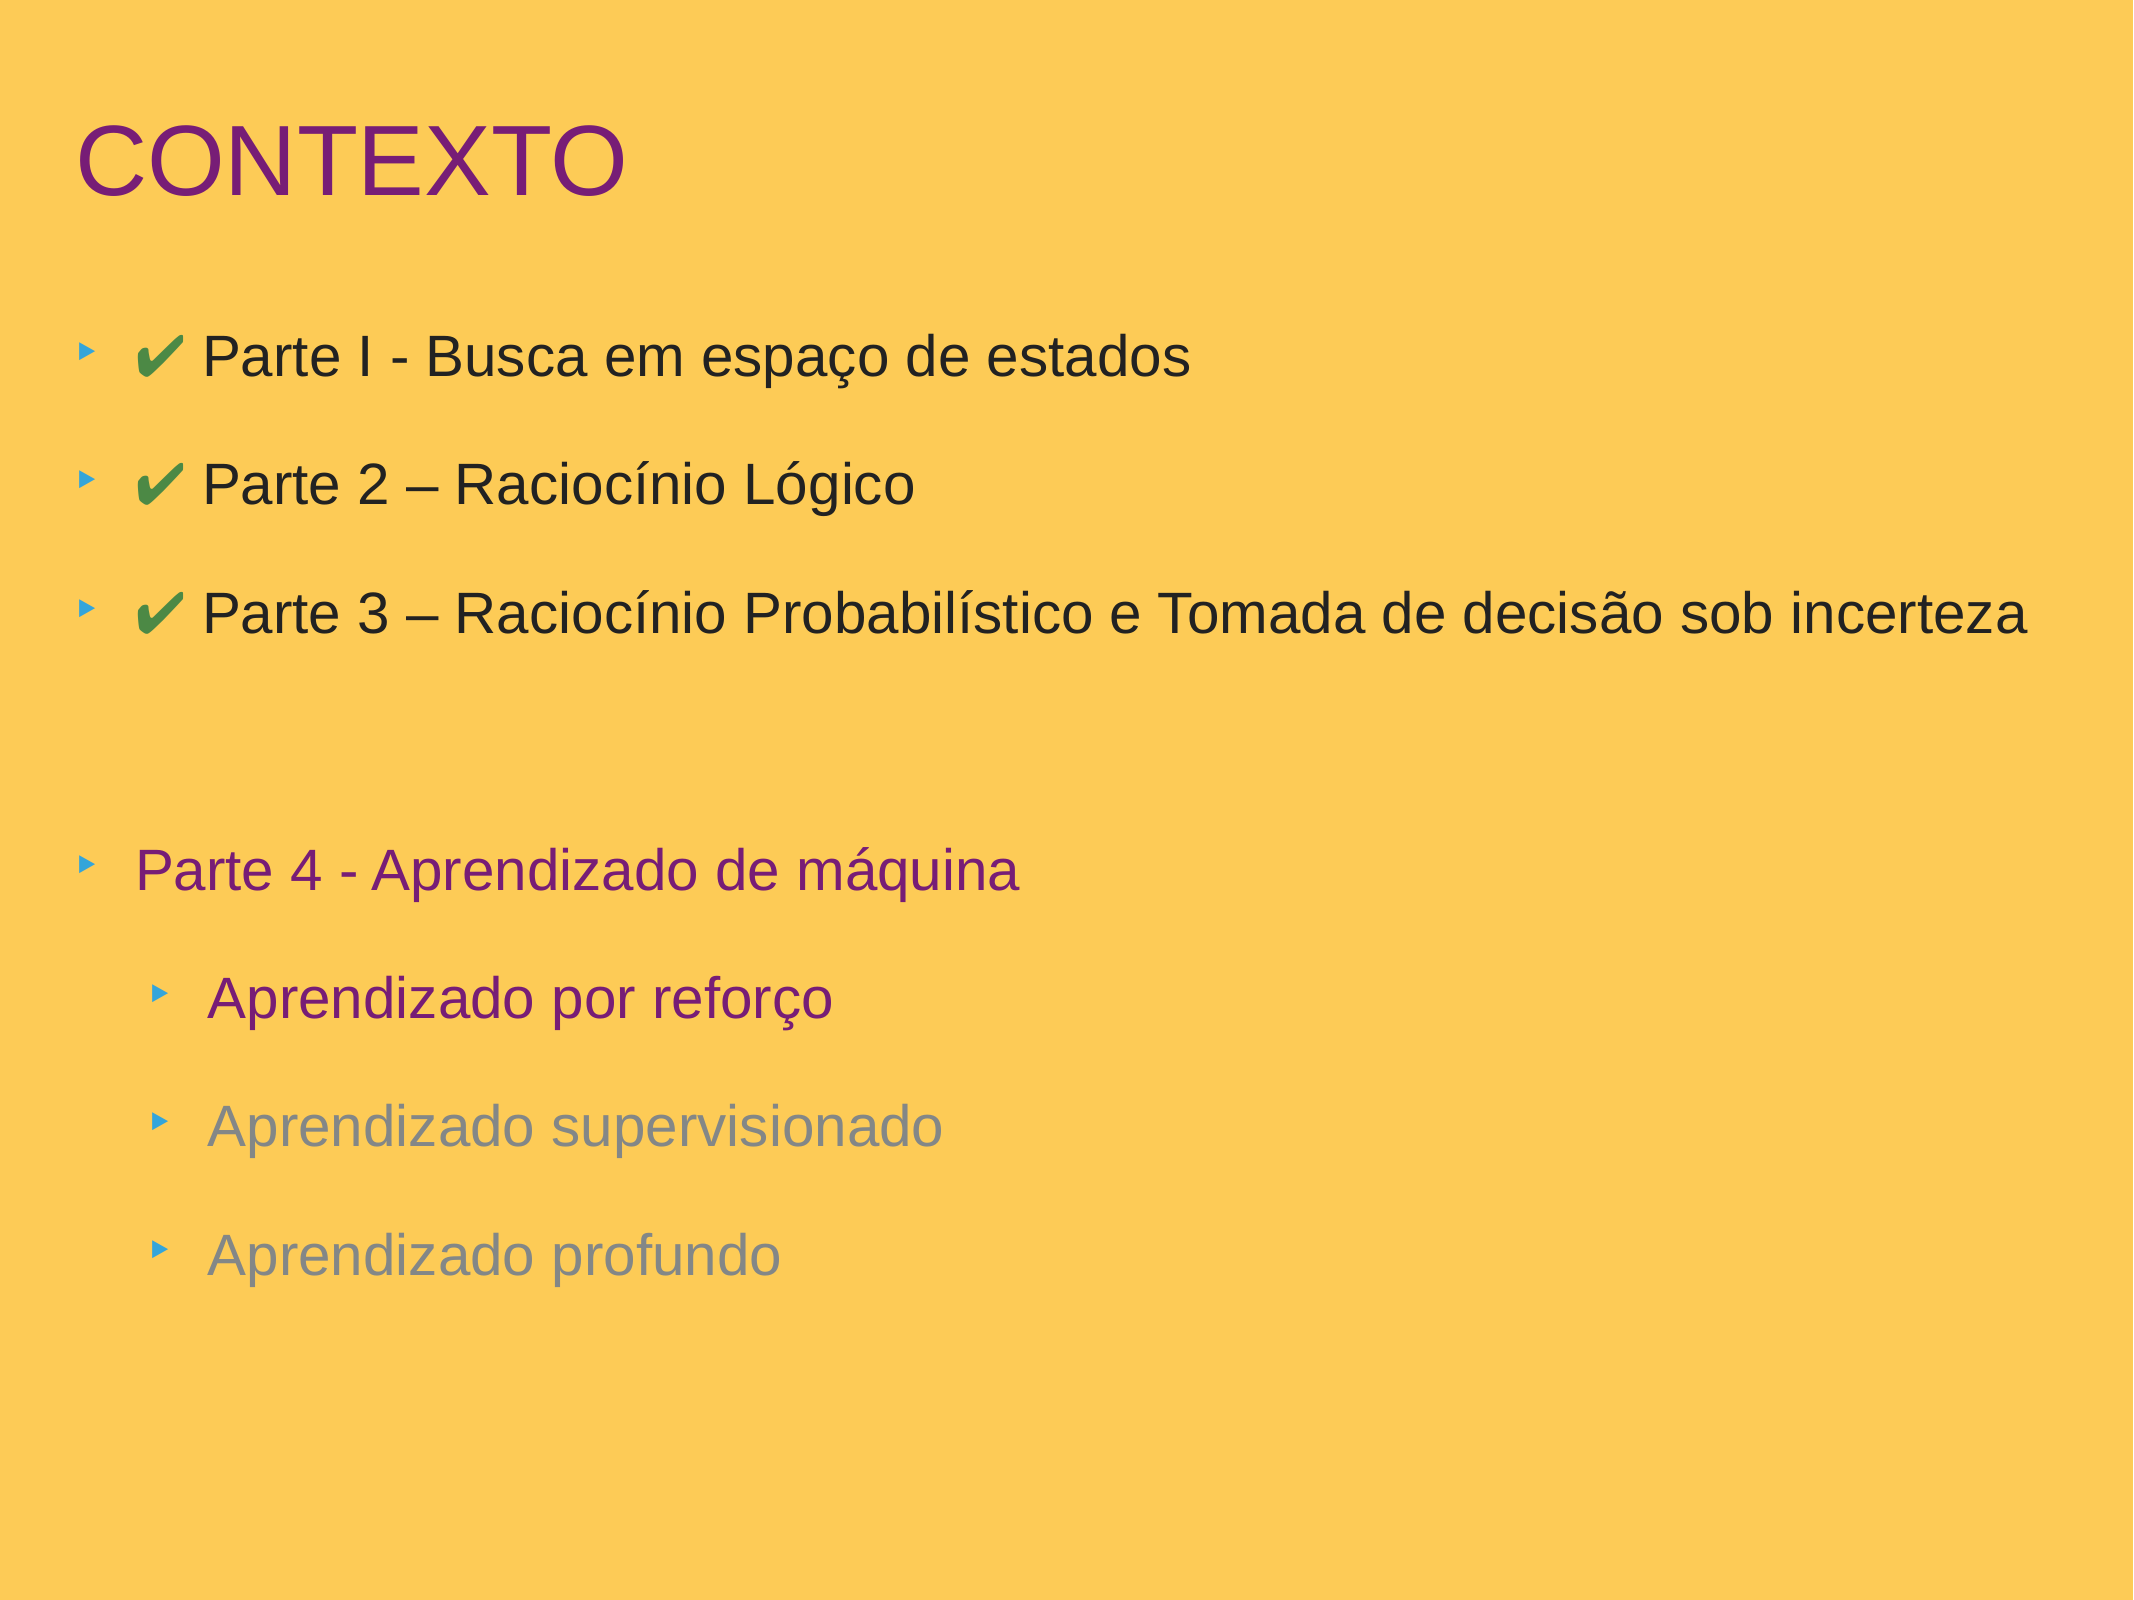

contexto
✔︎ Parte I - Busca em espaço de estados
✔︎ Parte 2 – Raciocínio Lógico︎
✔ Parte 3 – Raciocínio Probabilístico e Tomada de decisão sob incerteza

Parte 4 - Aprendizado de máquina
Aprendizado por reforço
Aprendizado supervisionado
Aprendizado profundo